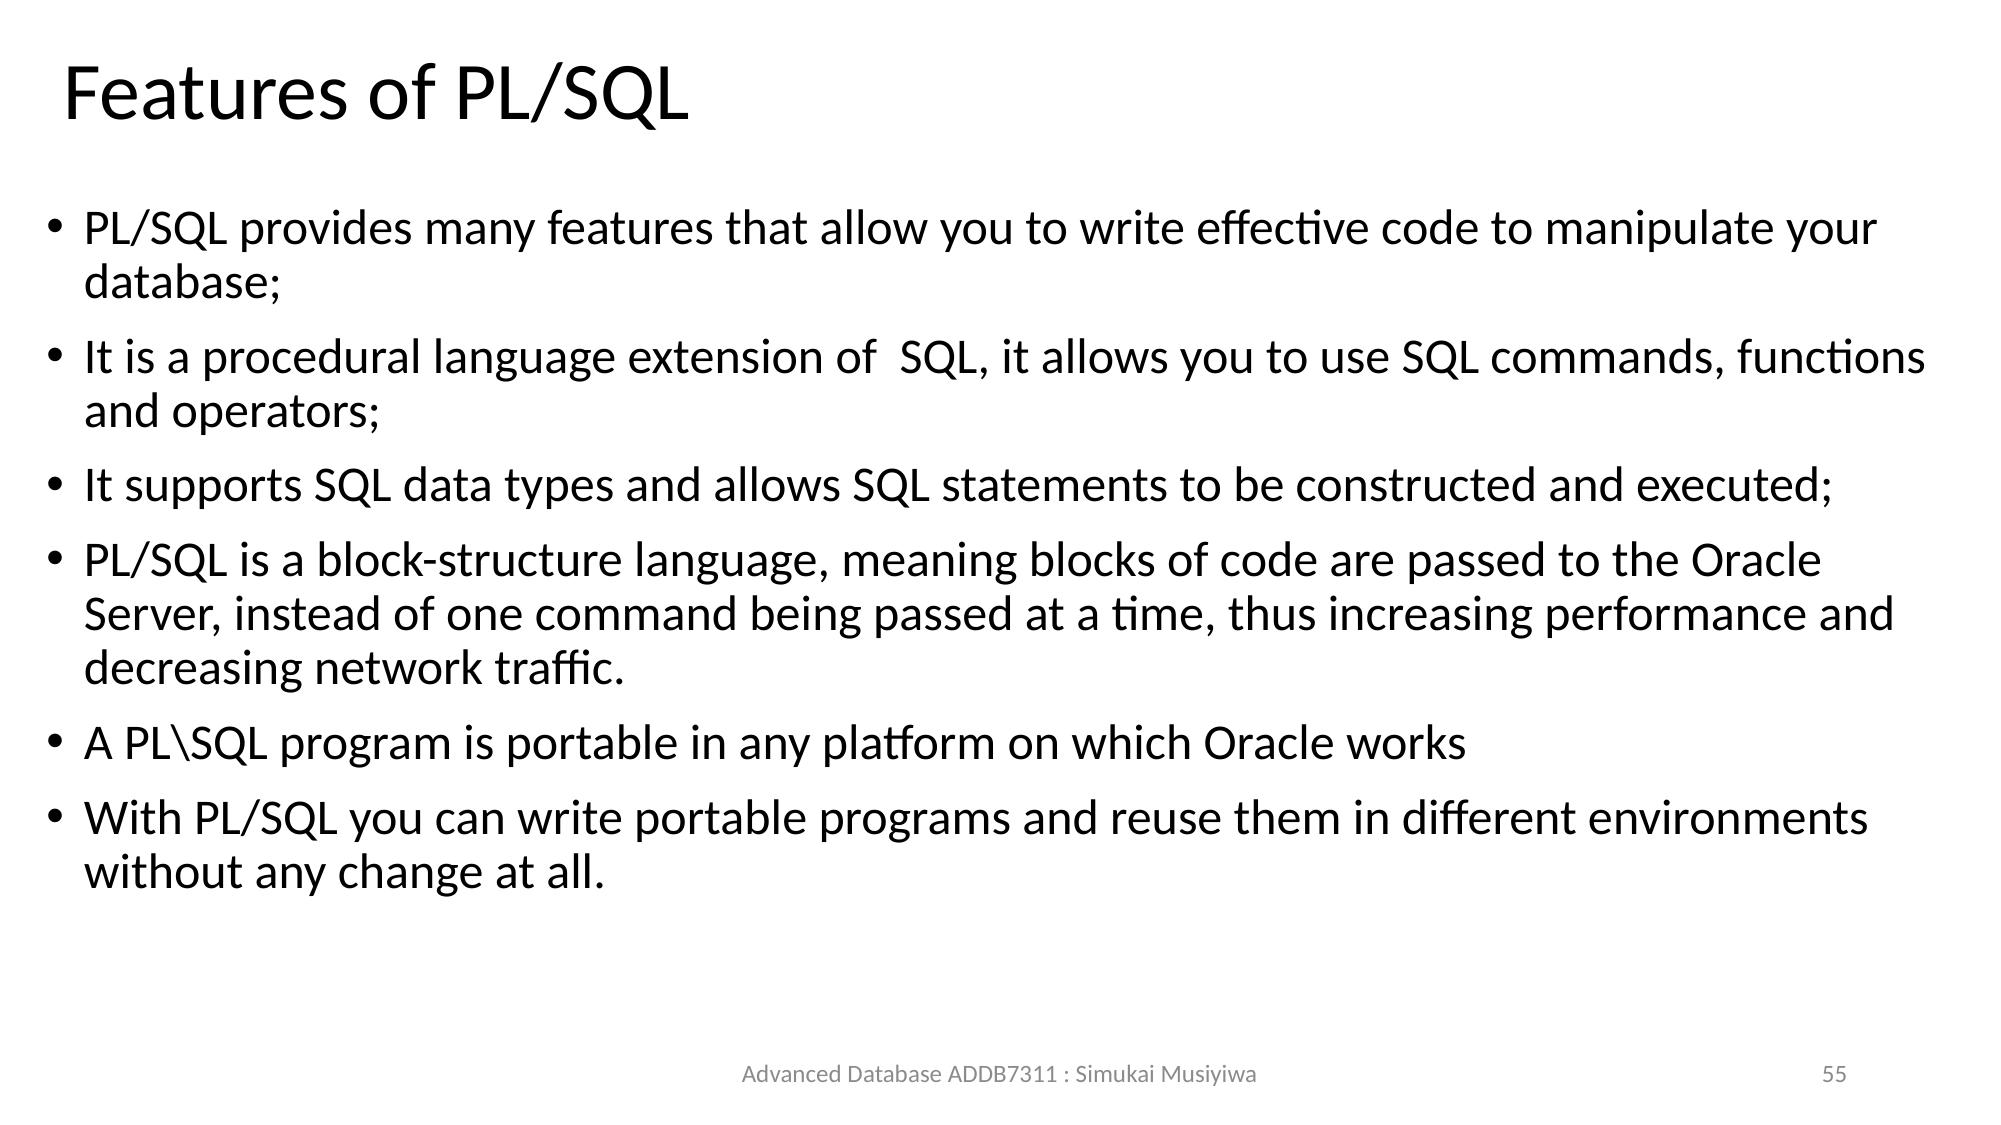

# Features of PL/SQL
PL/SQL provides many features that allow you to write effective code to manipulate your database;
It is a procedural language extension of  SQL, it allows you to use SQL commands, functions and operators;
It supports SQL data types and allows SQL statements to be constructed and executed;
PL/SQL is a block-structure language, meaning blocks of code are passed to the Oracle Server, instead of one command being passed at a time, thus increasing performance and decreasing network traffic.
A PL\SQL program is portable in any platform on which Oracle works
With PL/SQL you can write portable programs and reuse them in different environments without any change at all.
Advanced Database ADDB7311 : Simukai Musiyiwa
55